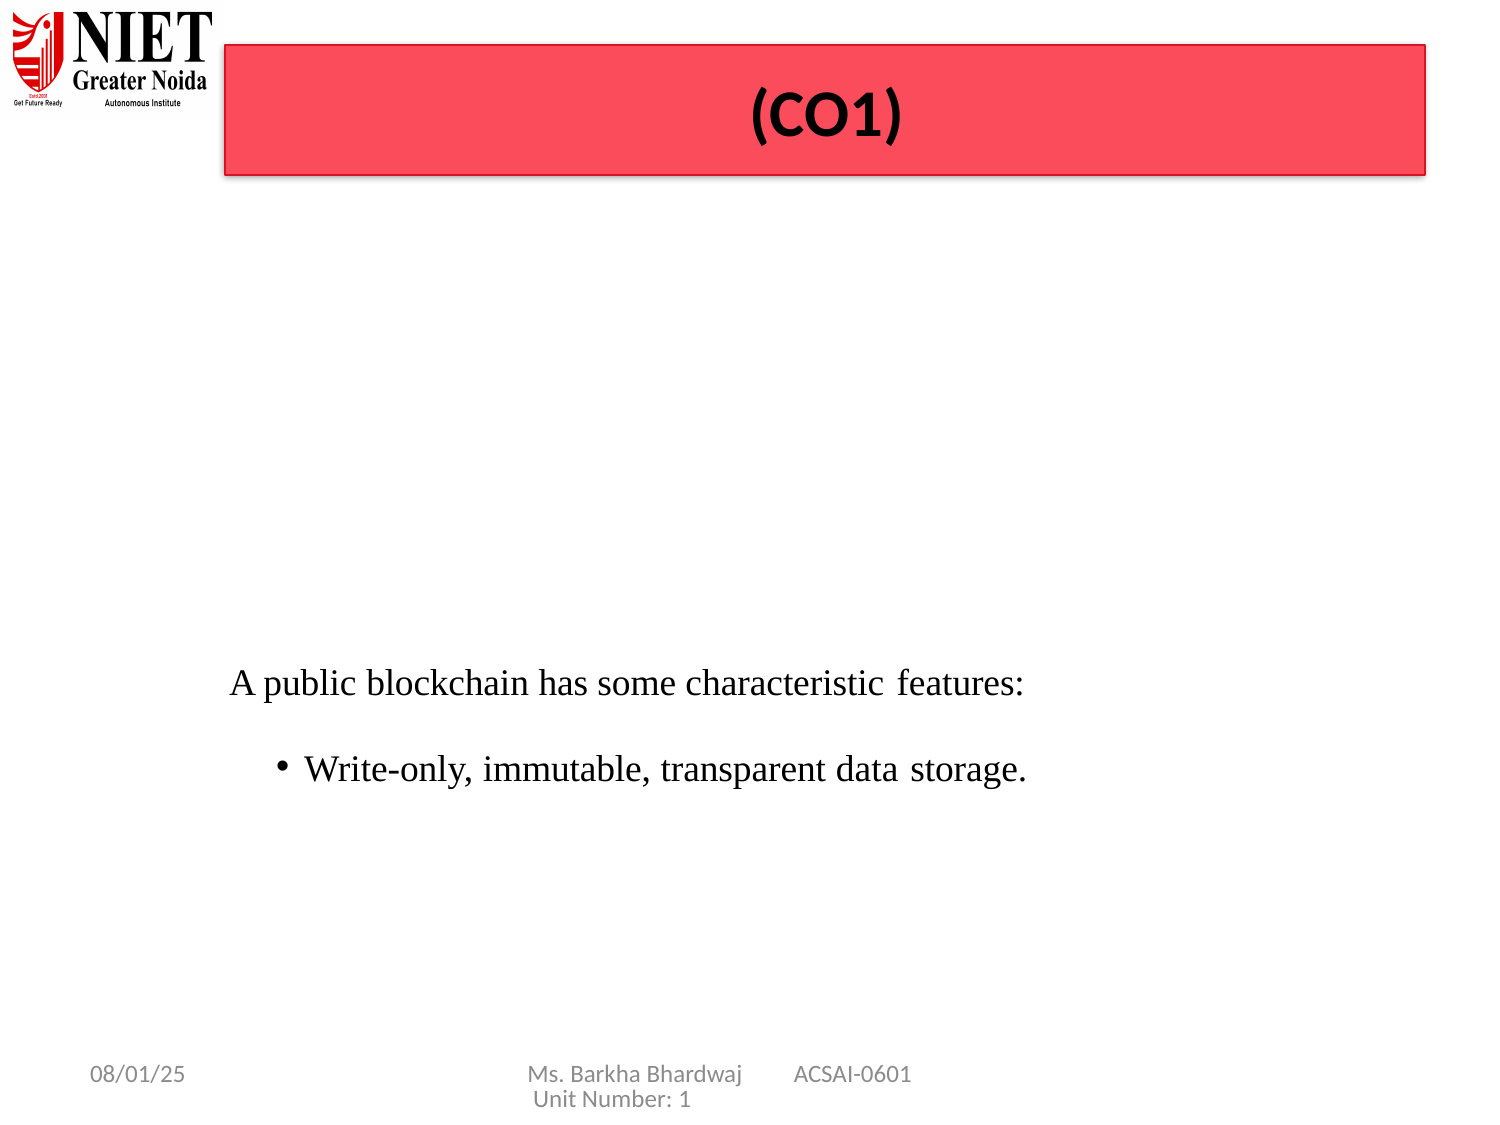

# (CO1)

A public blockchain has some characteristic features:

Write-only, immutable, transparent data storage.
08/01/25
Ms. Barkha Bhardwaj         ACSAI-0601           Unit Number: 1